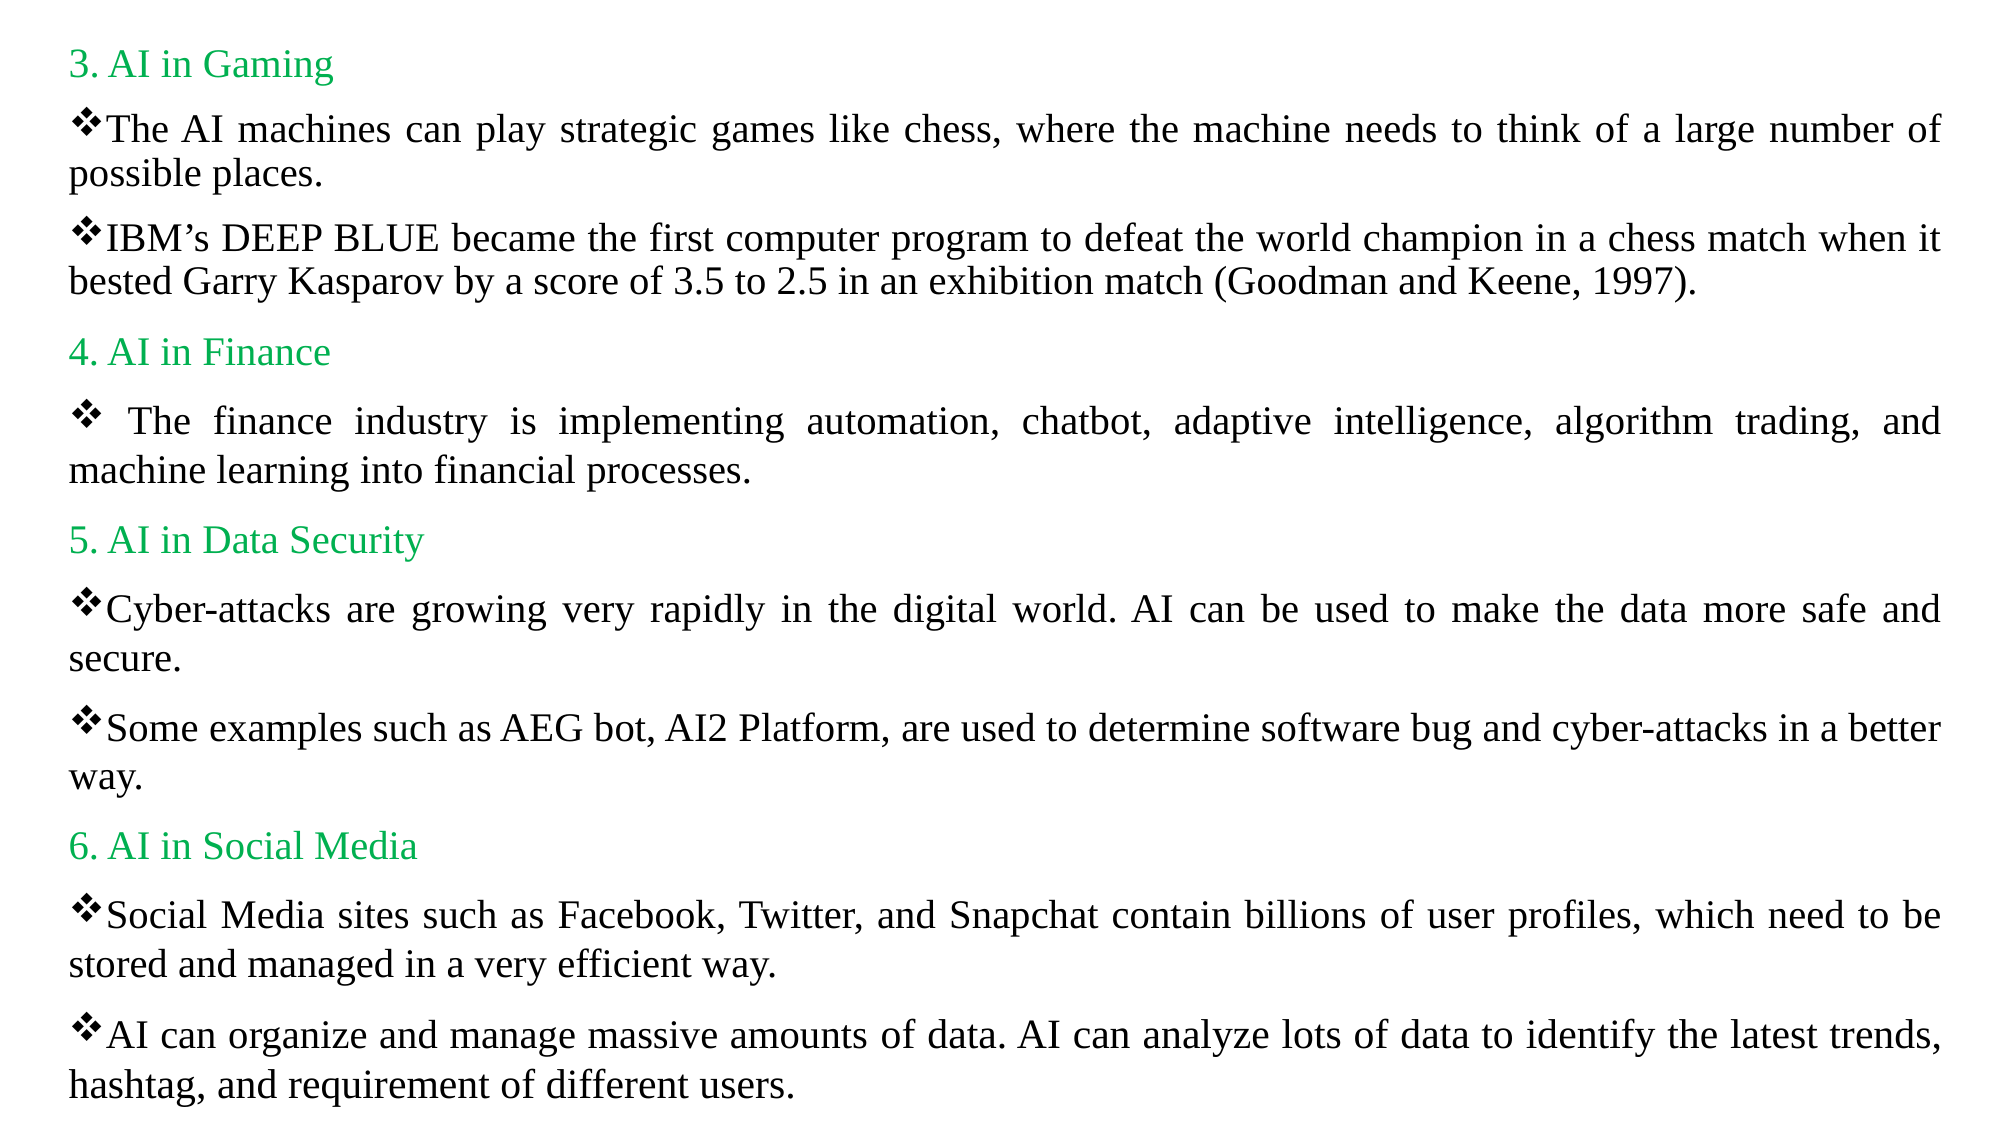

3. AI in Gaming
The AI machines can play strategic games like chess, where the machine needs to think of a large number of possible places.
IBM’s DEEP BLUE became the first computer program to defeat the world champion in a chess match when it bested Garry Kasparov by a score of 3.5 to 2.5 in an exhibition match (Goodman and Keene, 1997).
4. AI in Finance
 The finance industry is implementing automation, chatbot, adaptive intelligence, algorithm trading, and machine learning into financial processes.
5. AI in Data Security
Cyber-attacks are growing very rapidly in the digital world. AI can be used to make the data more safe and secure.
Some examples such as AEG bot, AI2 Platform, are used to determine software bug and cyber-attacks in a better way.
6. AI in Social Media
Social Media sites such as Facebook, Twitter, and Snapchat contain billions of user profiles, which need to be stored and managed in a very efficient way.
AI can organize and manage massive amounts of data. AI can analyze lots of data to identify the latest trends, hashtag, and requirement of different users.